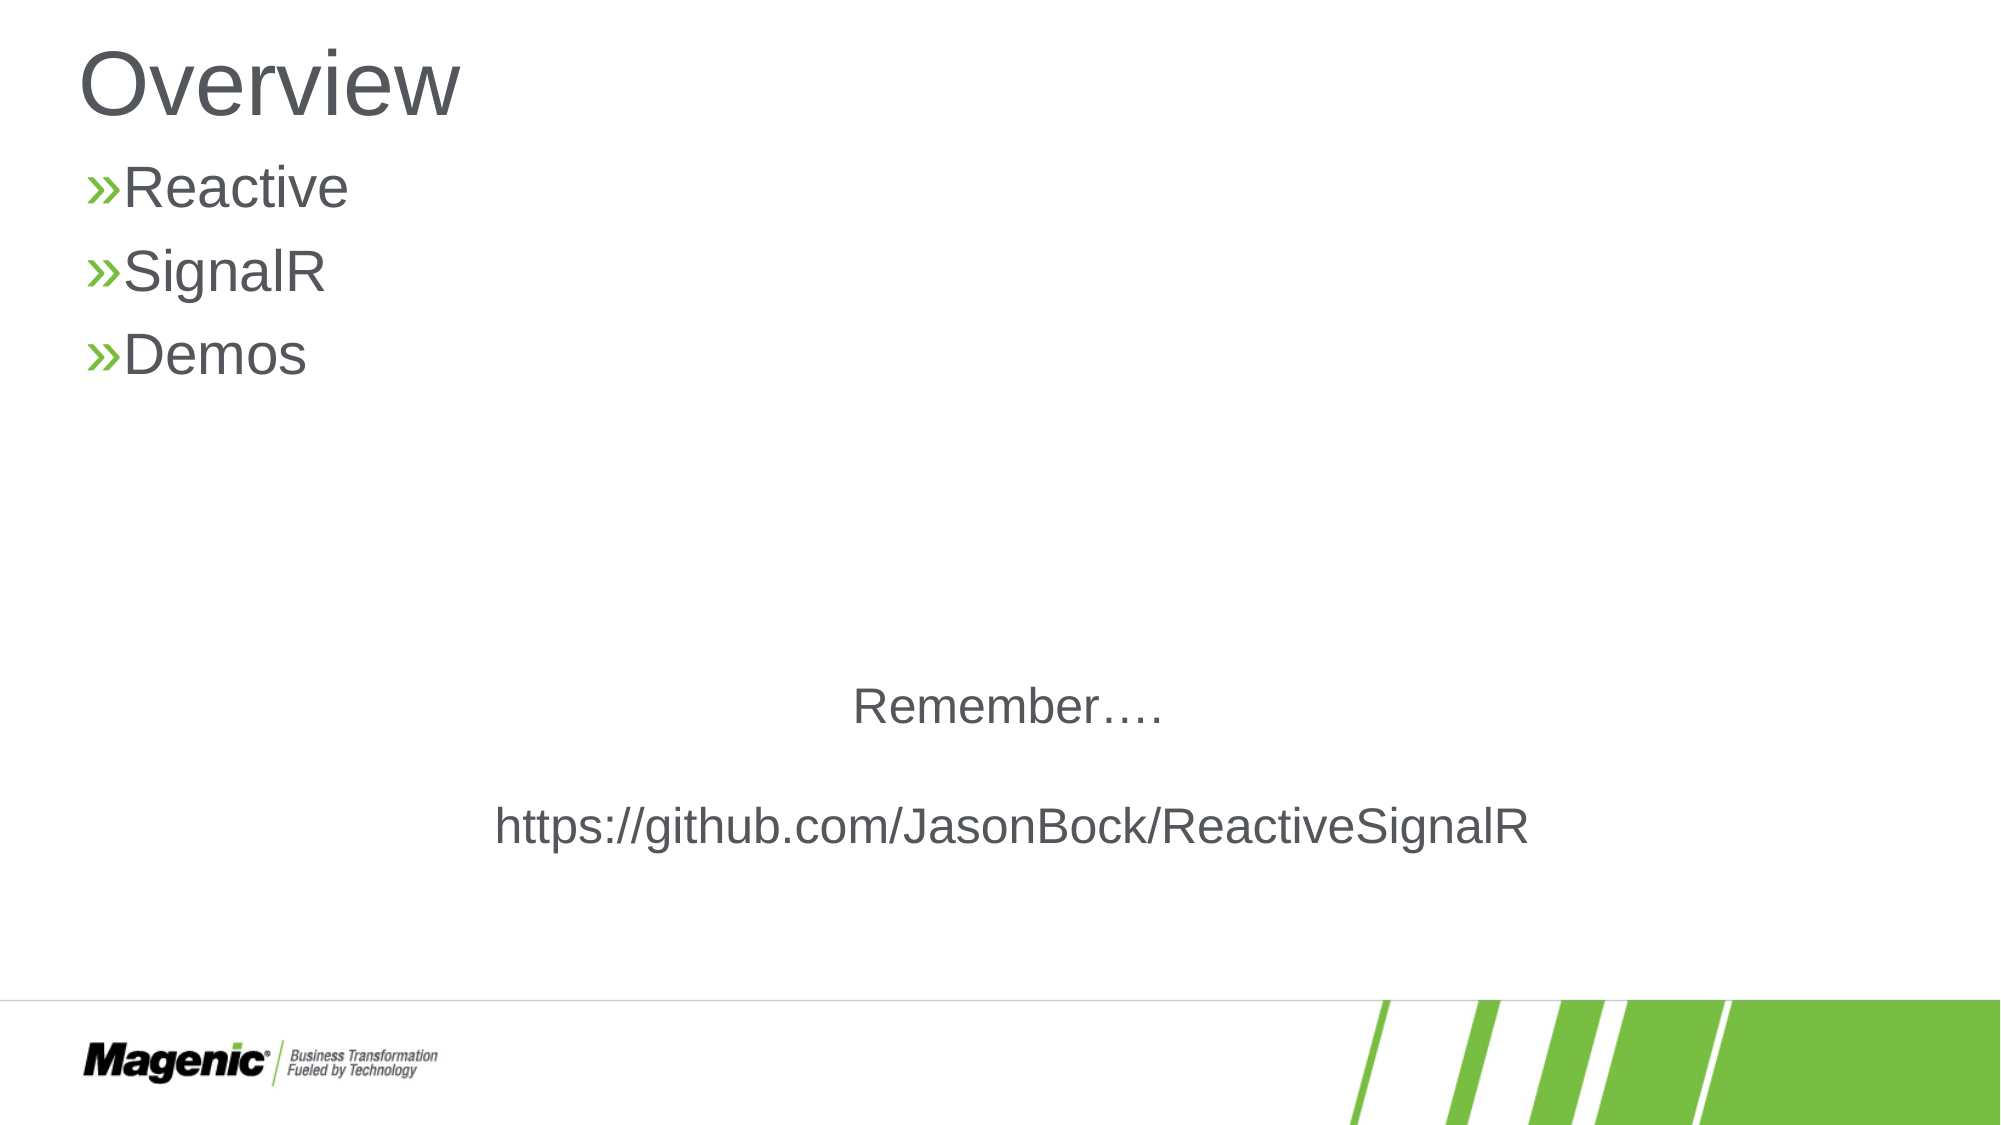

# Overview
Reactive
SignalR
Demos
Remember….

https://github.com/JasonBock/ReactiveSignalR